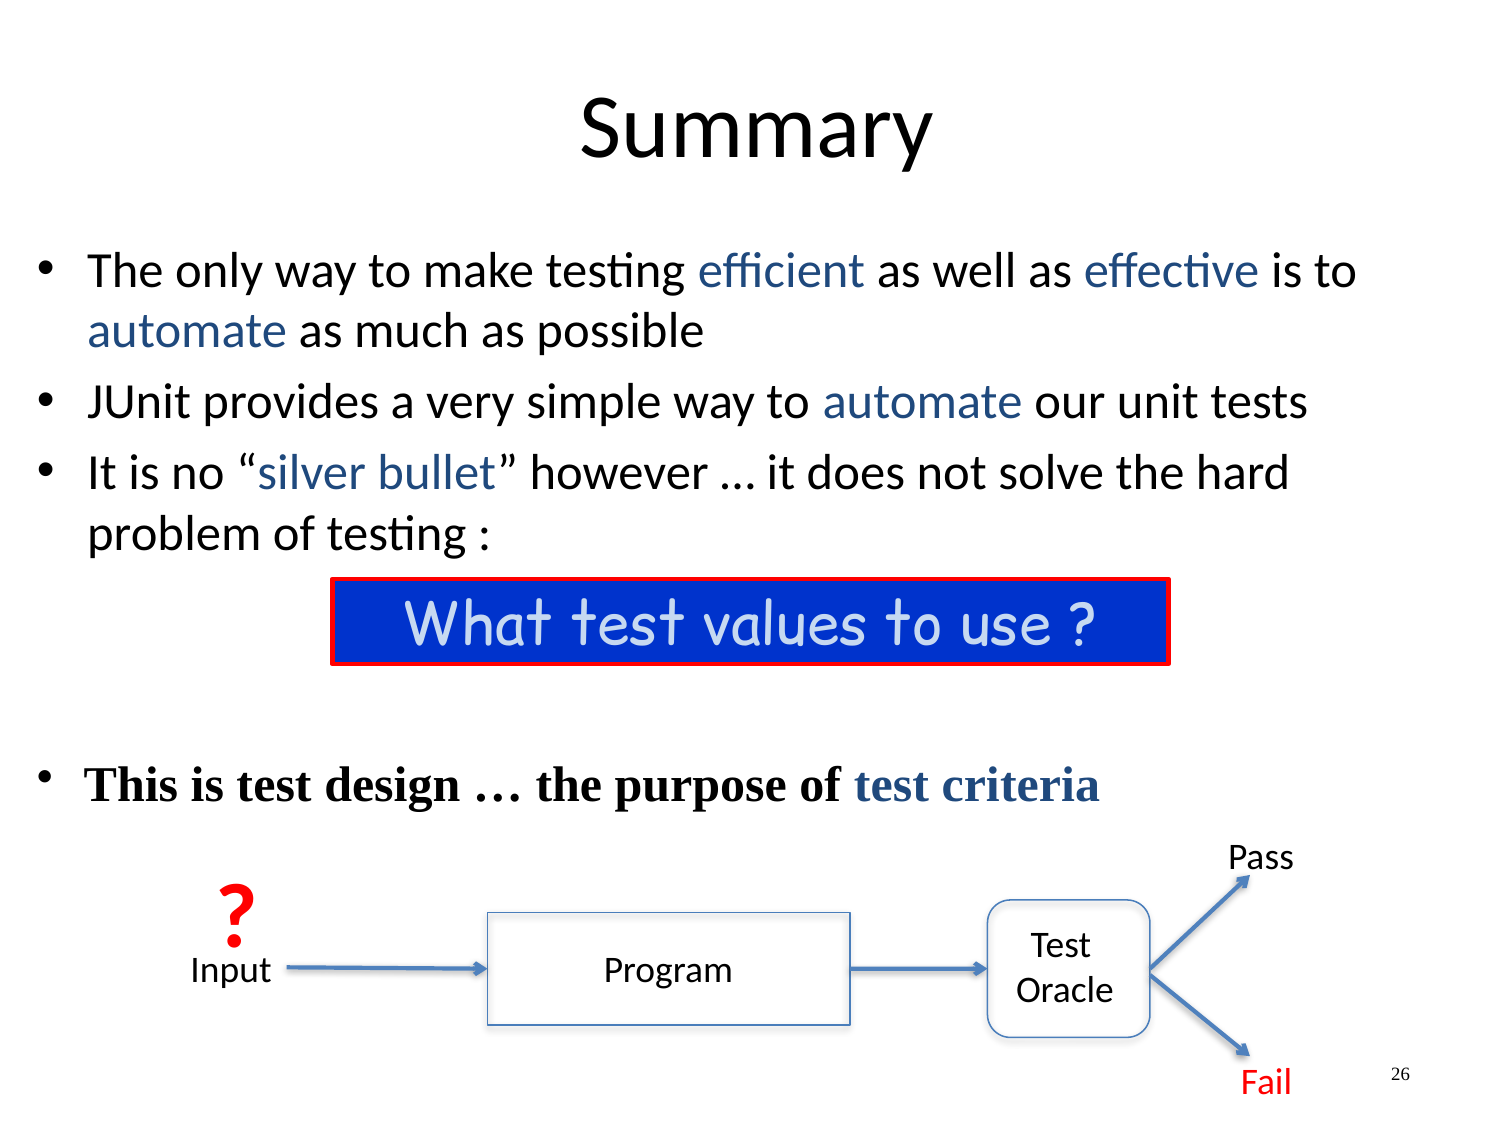

# Summary
The only way to make testing efficient as well as effective is to automate as much as possible
JUnit provides a very simple way to automate our unit tests
It is no “silver bullet” however … it does not solve the hard problem of testing :
What test values to use ?
This is test design … the purpose of test criteria
Pass
?

Test
Oracle
Input
Program
26
Fail